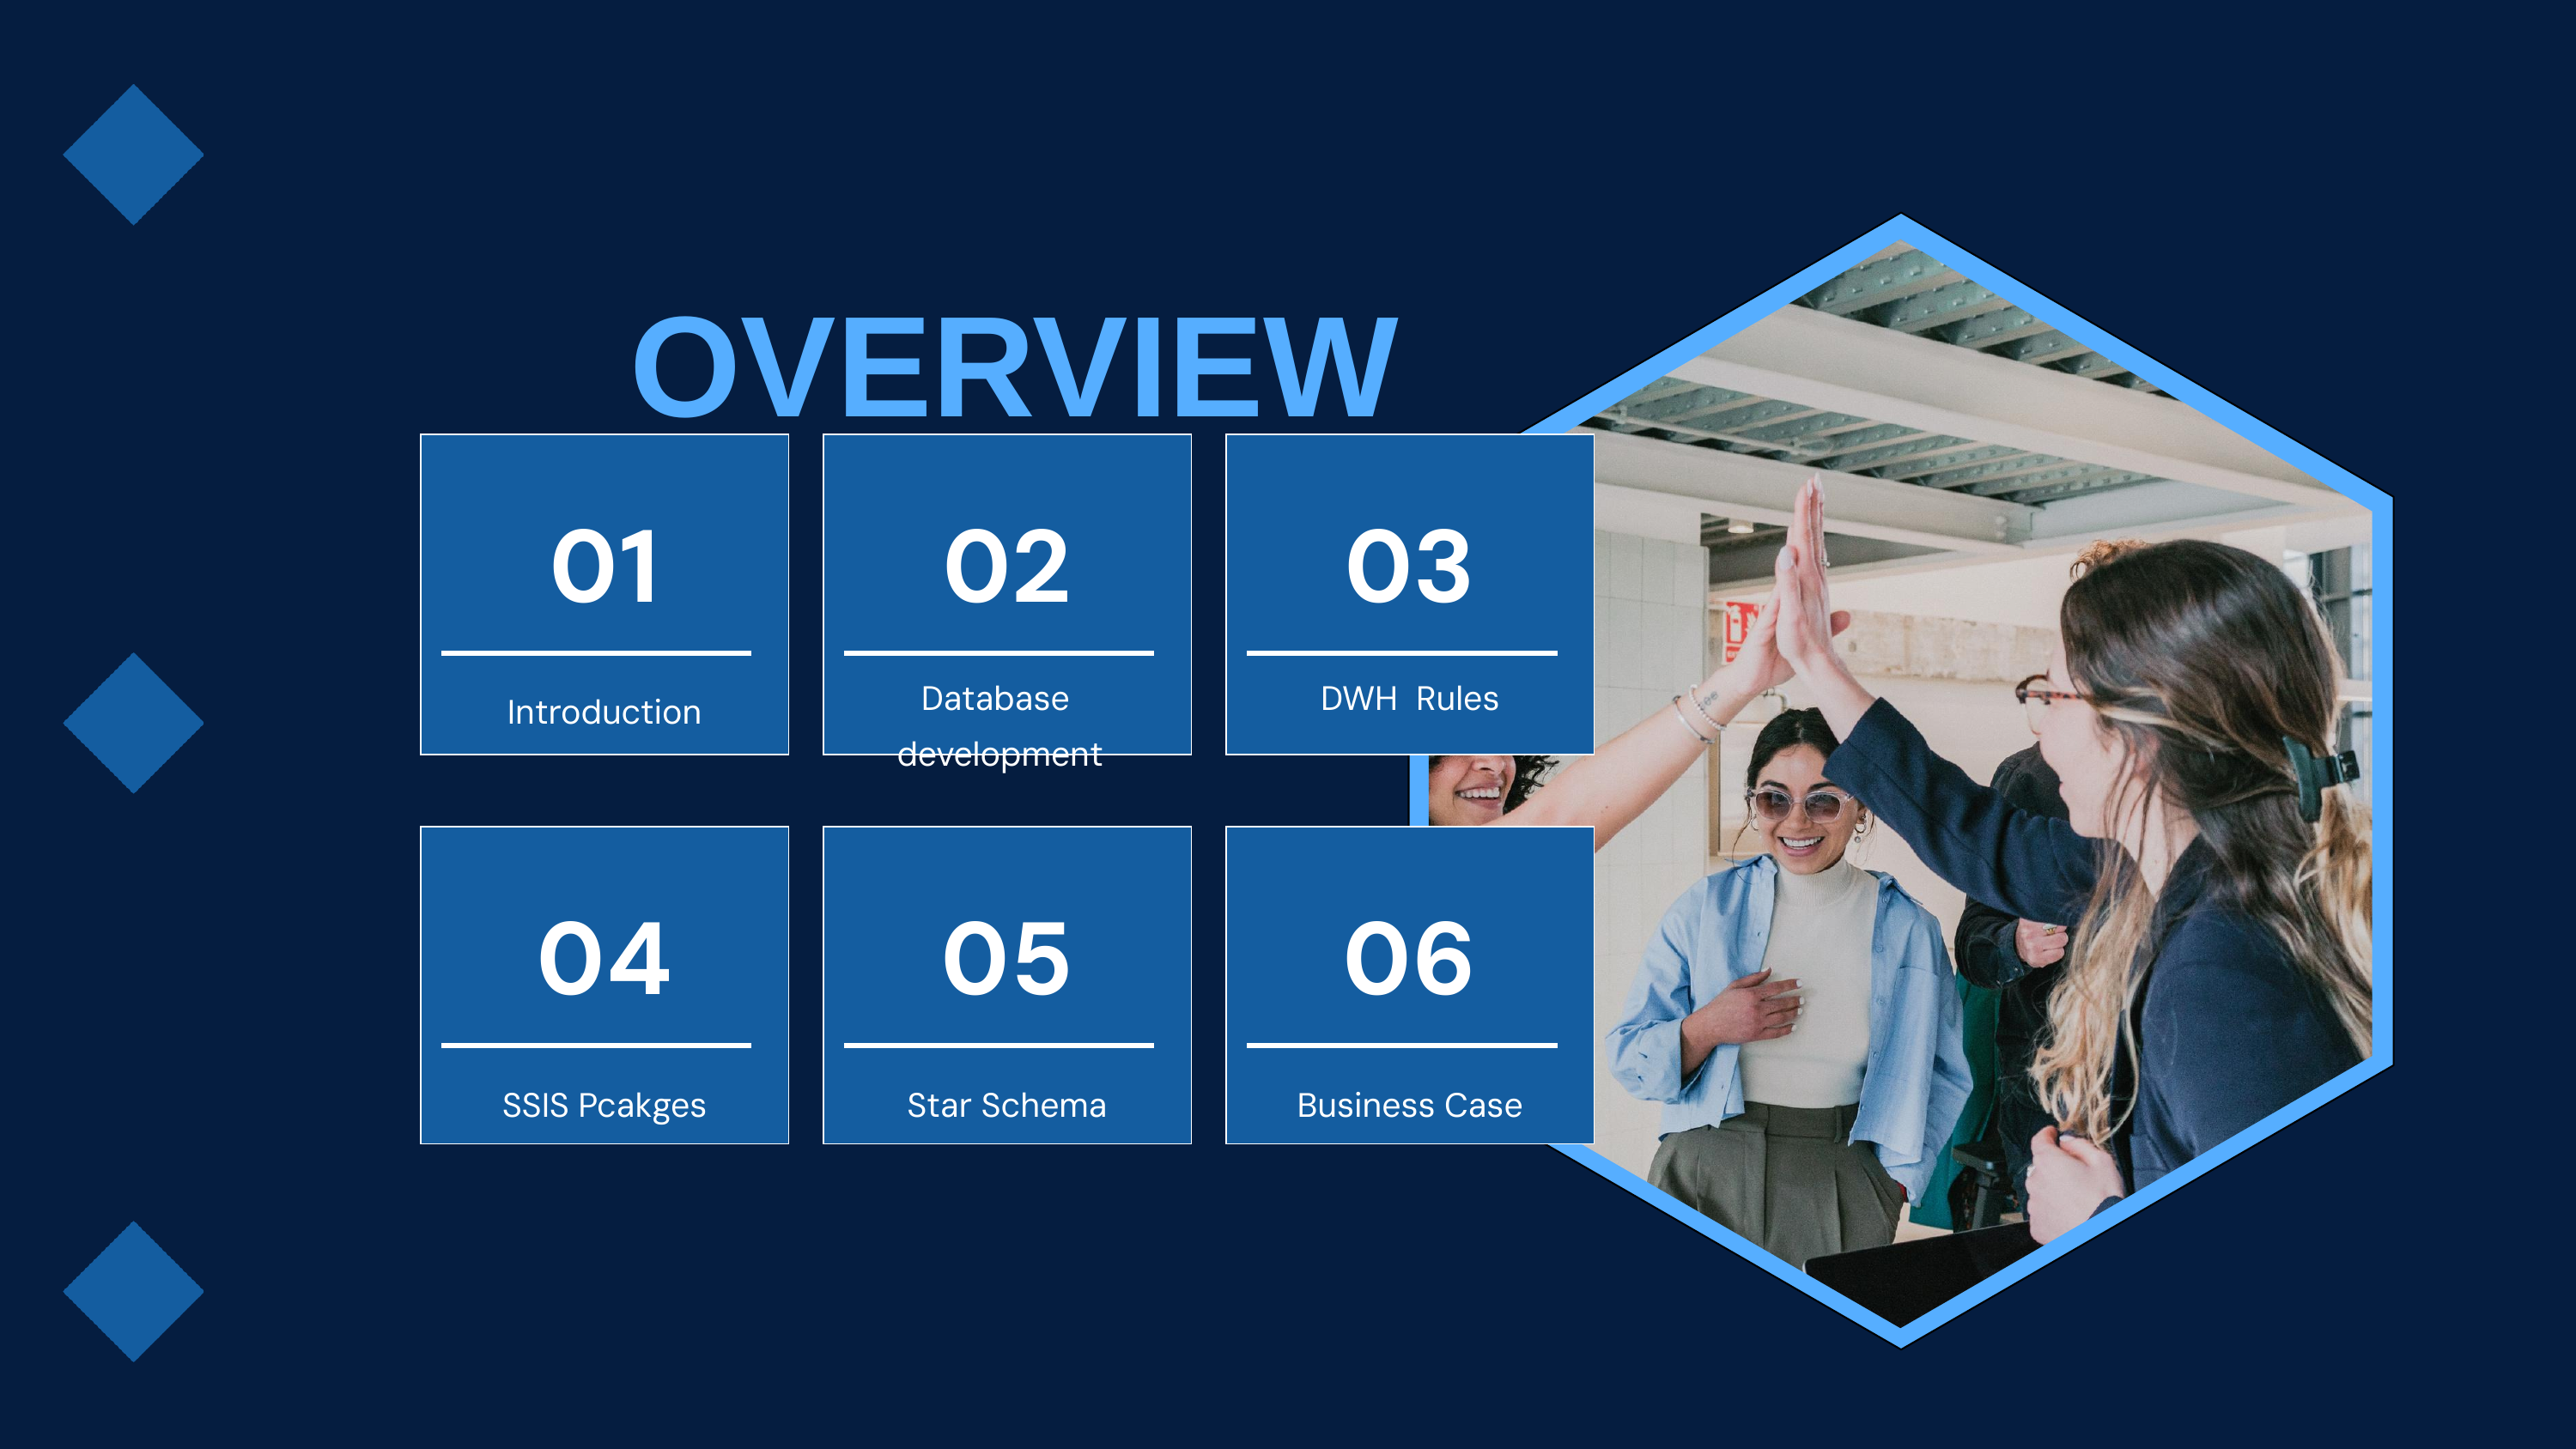

OVERVIEW

01
02
03
Database
development
DWH  Rules
Introduction

04
05
06
SSIS Pcakges
Star Schema
Business Case